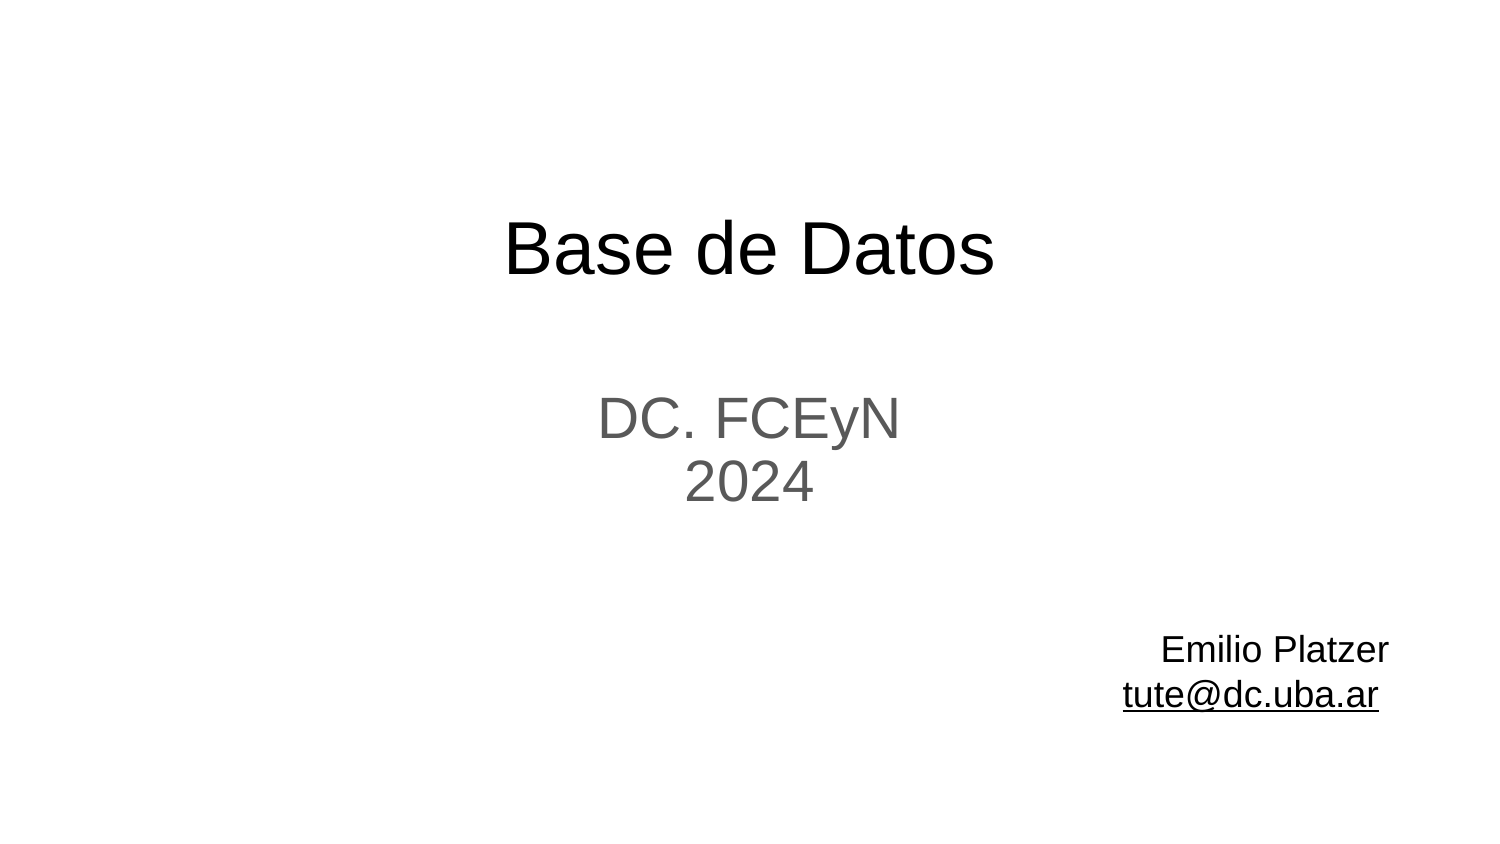

# Base de Datos
DC. FCEyN
2024
Emilio Platzer
tute@dc.uba.ar